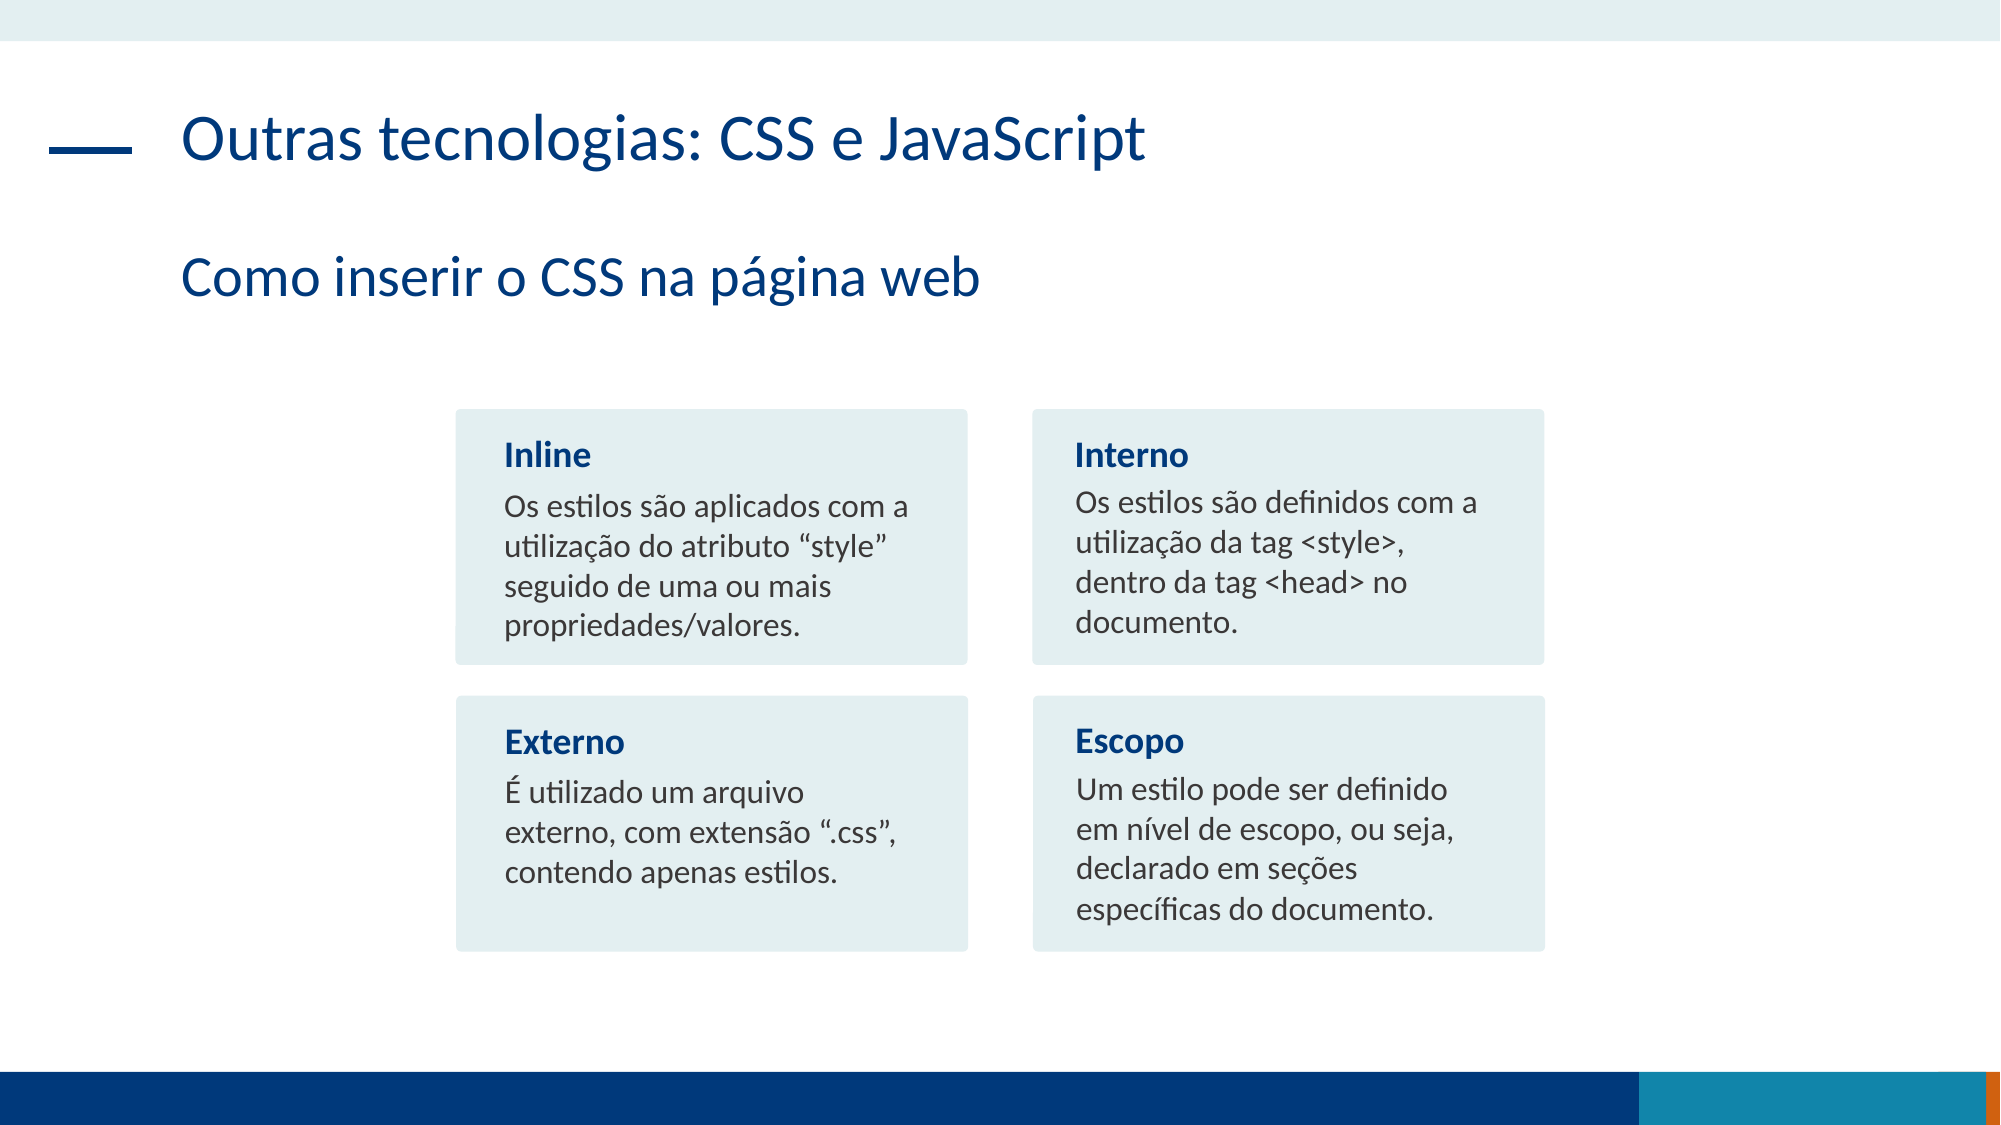

Outras tecnologias: CSS e JavaScript
Como inserir o CSS na página web

Inline
Os estilos são aplicados com a utilização do atributo “style” seguido de uma ou mais propriedades/valores.

Interno
Os estilos são definidos com a utilização da tag <style>, dentro da tag <head> no documento.

Externo
É utilizado um arquivo externo, com extensão “.css”, contendo apenas estilos.

Escopo
Um estilo pode ser definido em nível de escopo, ou seja, declarado em seções específicas do documento.